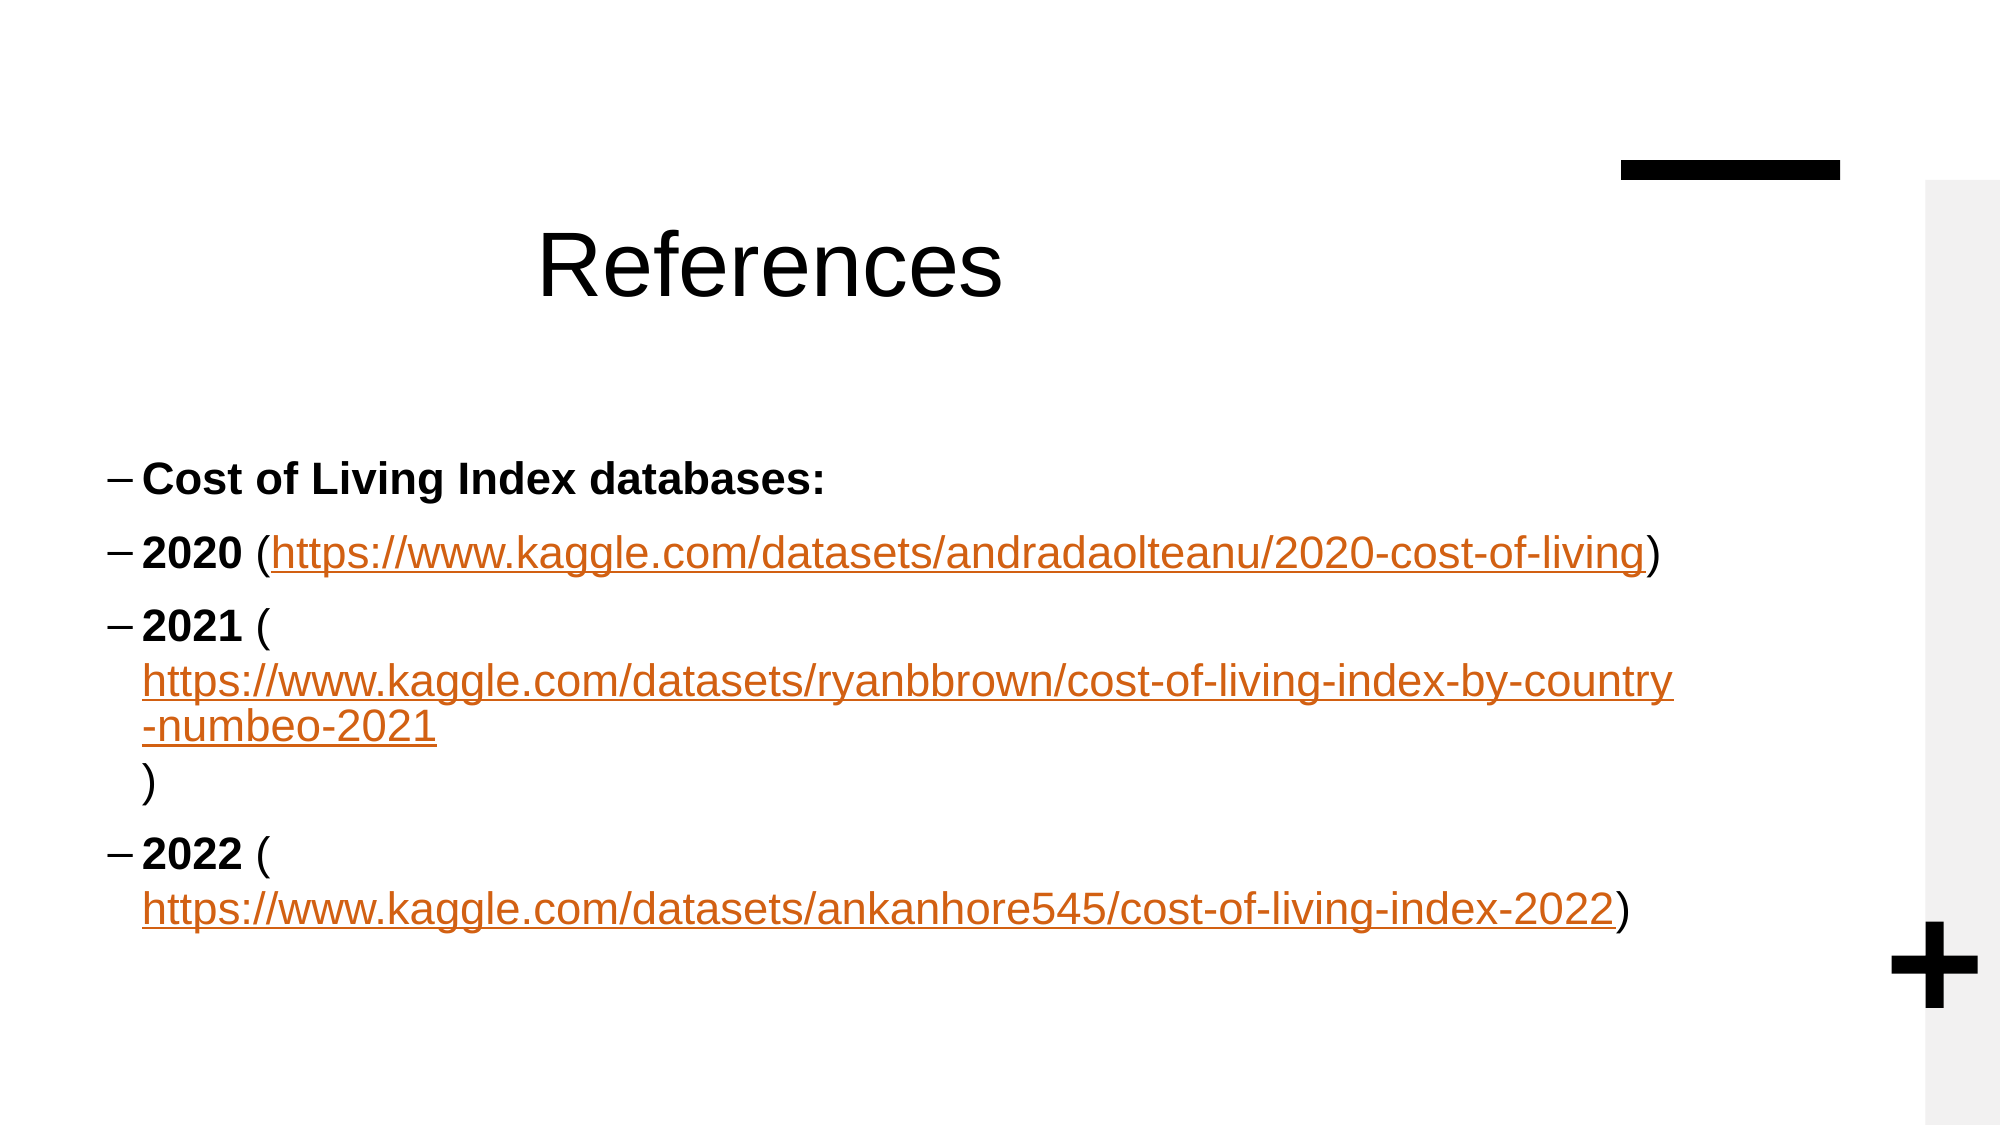

# References
Cost of Living Index databases:
2020 (https://www.kaggle.com/datasets/andradaolteanu/2020-cost-of-living)
2021 (https://www.kaggle.com/datasets/ryanbbrown/cost-of-living-index-by-country-numbeo-2021)
2022 (https://www.kaggle.com/datasets/ankanhore545/cost-of-living-index-2022)